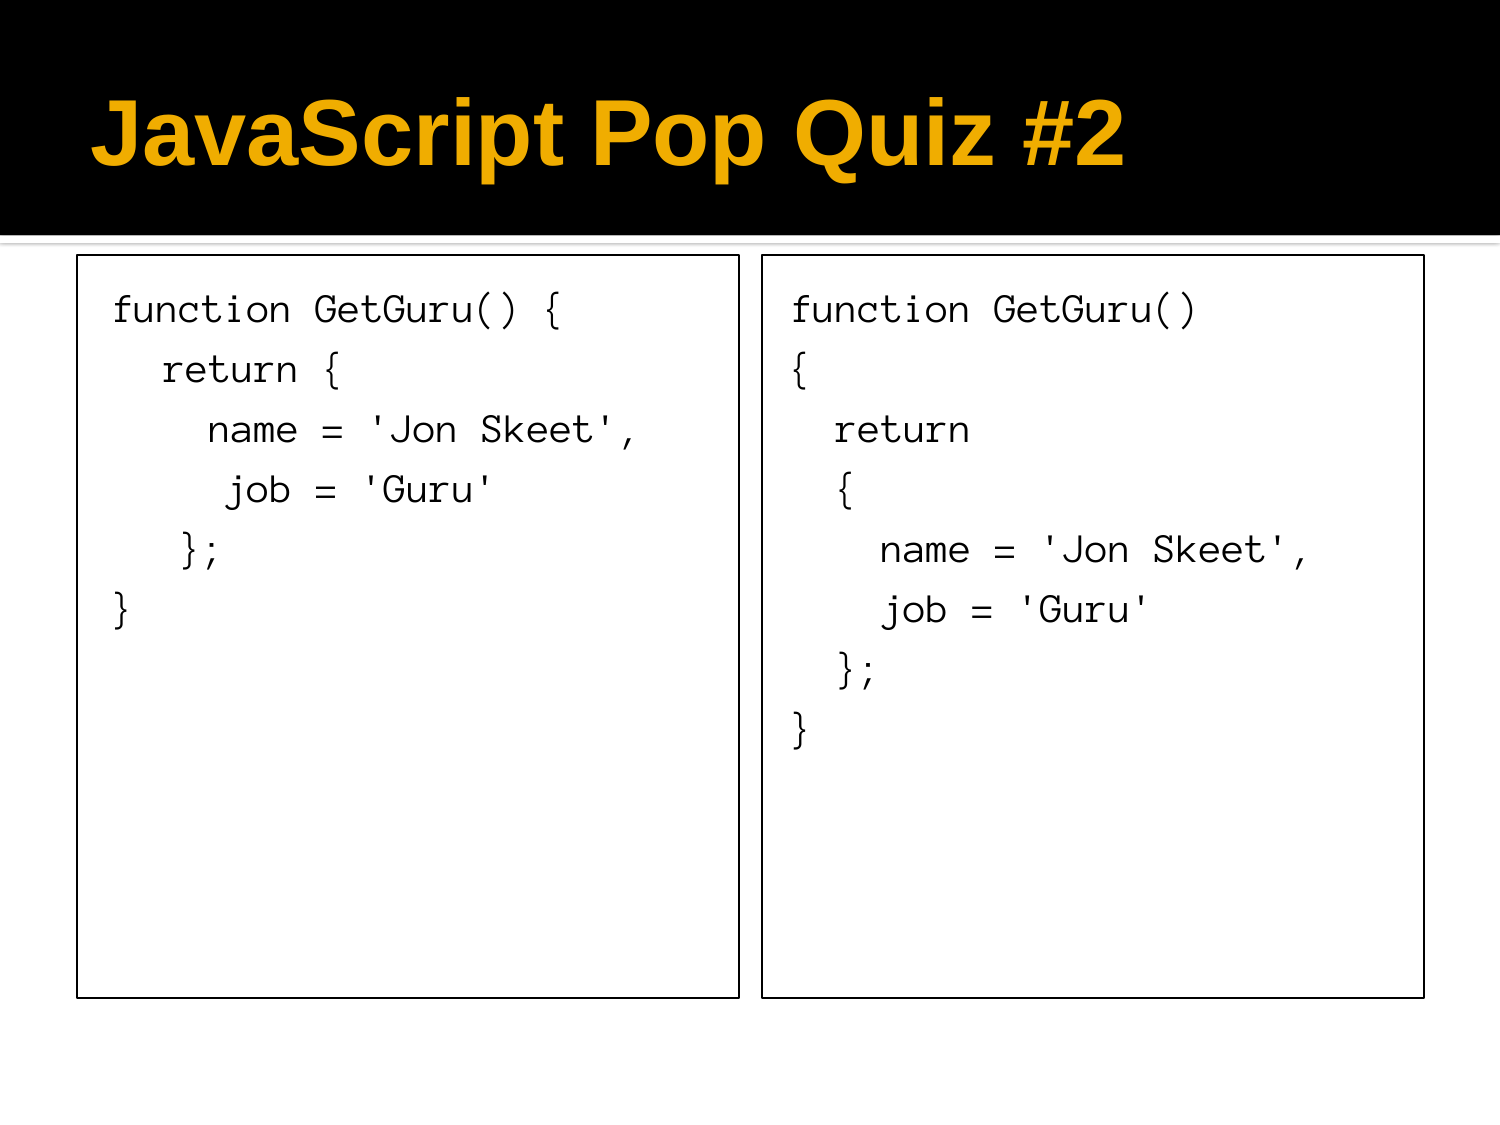

# JavaScript Pop Quiz #2
function GetGuru() {
return {
	  name = 'Jon Skeet',
     job = 'Guru'
   };
}
function GetGuru()
{
  return
  {
    name = 'Jon Skeet',
    job = 'Guru'
  };
}